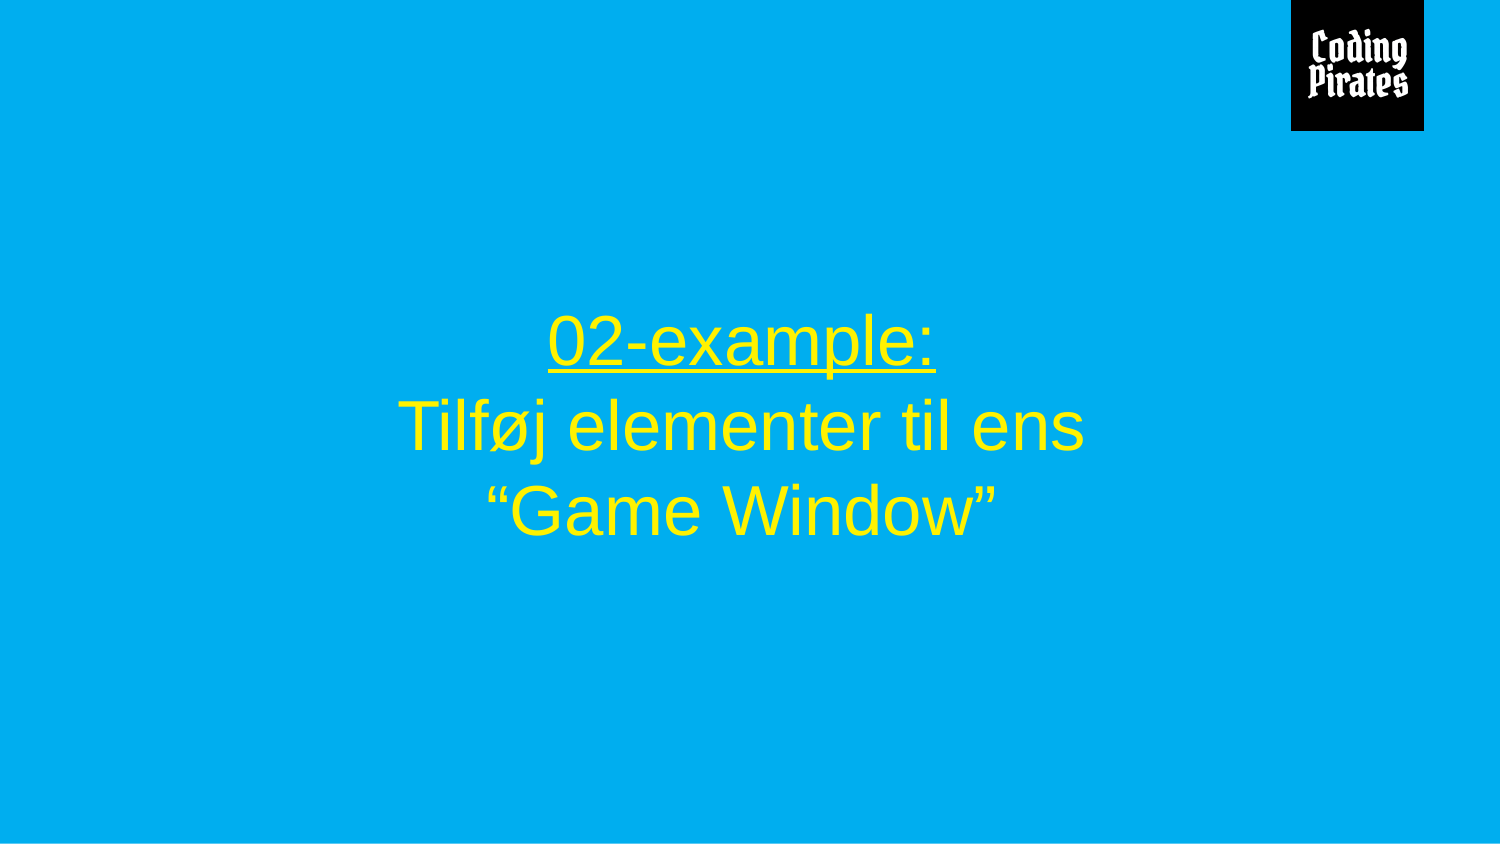

# 02-example:
Tilføj elementer til ens
“Game Window”